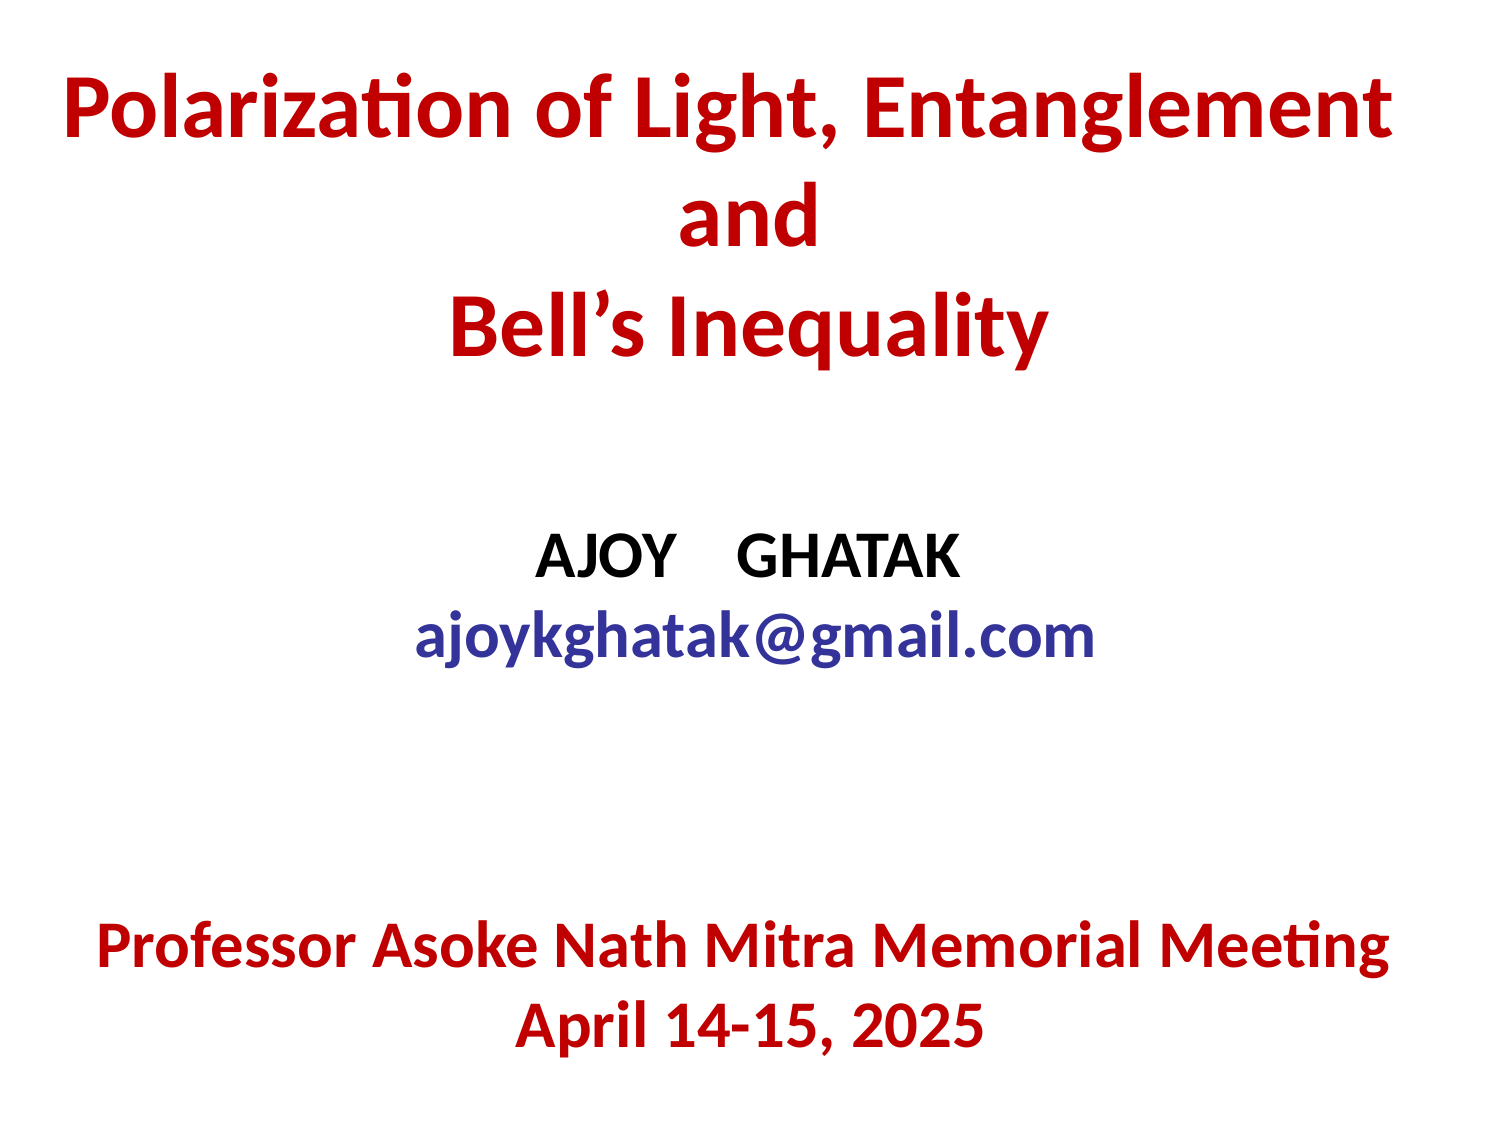

Polarization of Light, Entanglement
and
Bell’s Inequality
AJOY    GHATAK
 ajoykghatak@gmail.com
Professor Asoke Nath Mitra Memorial Meeting
April 14-15, 2025